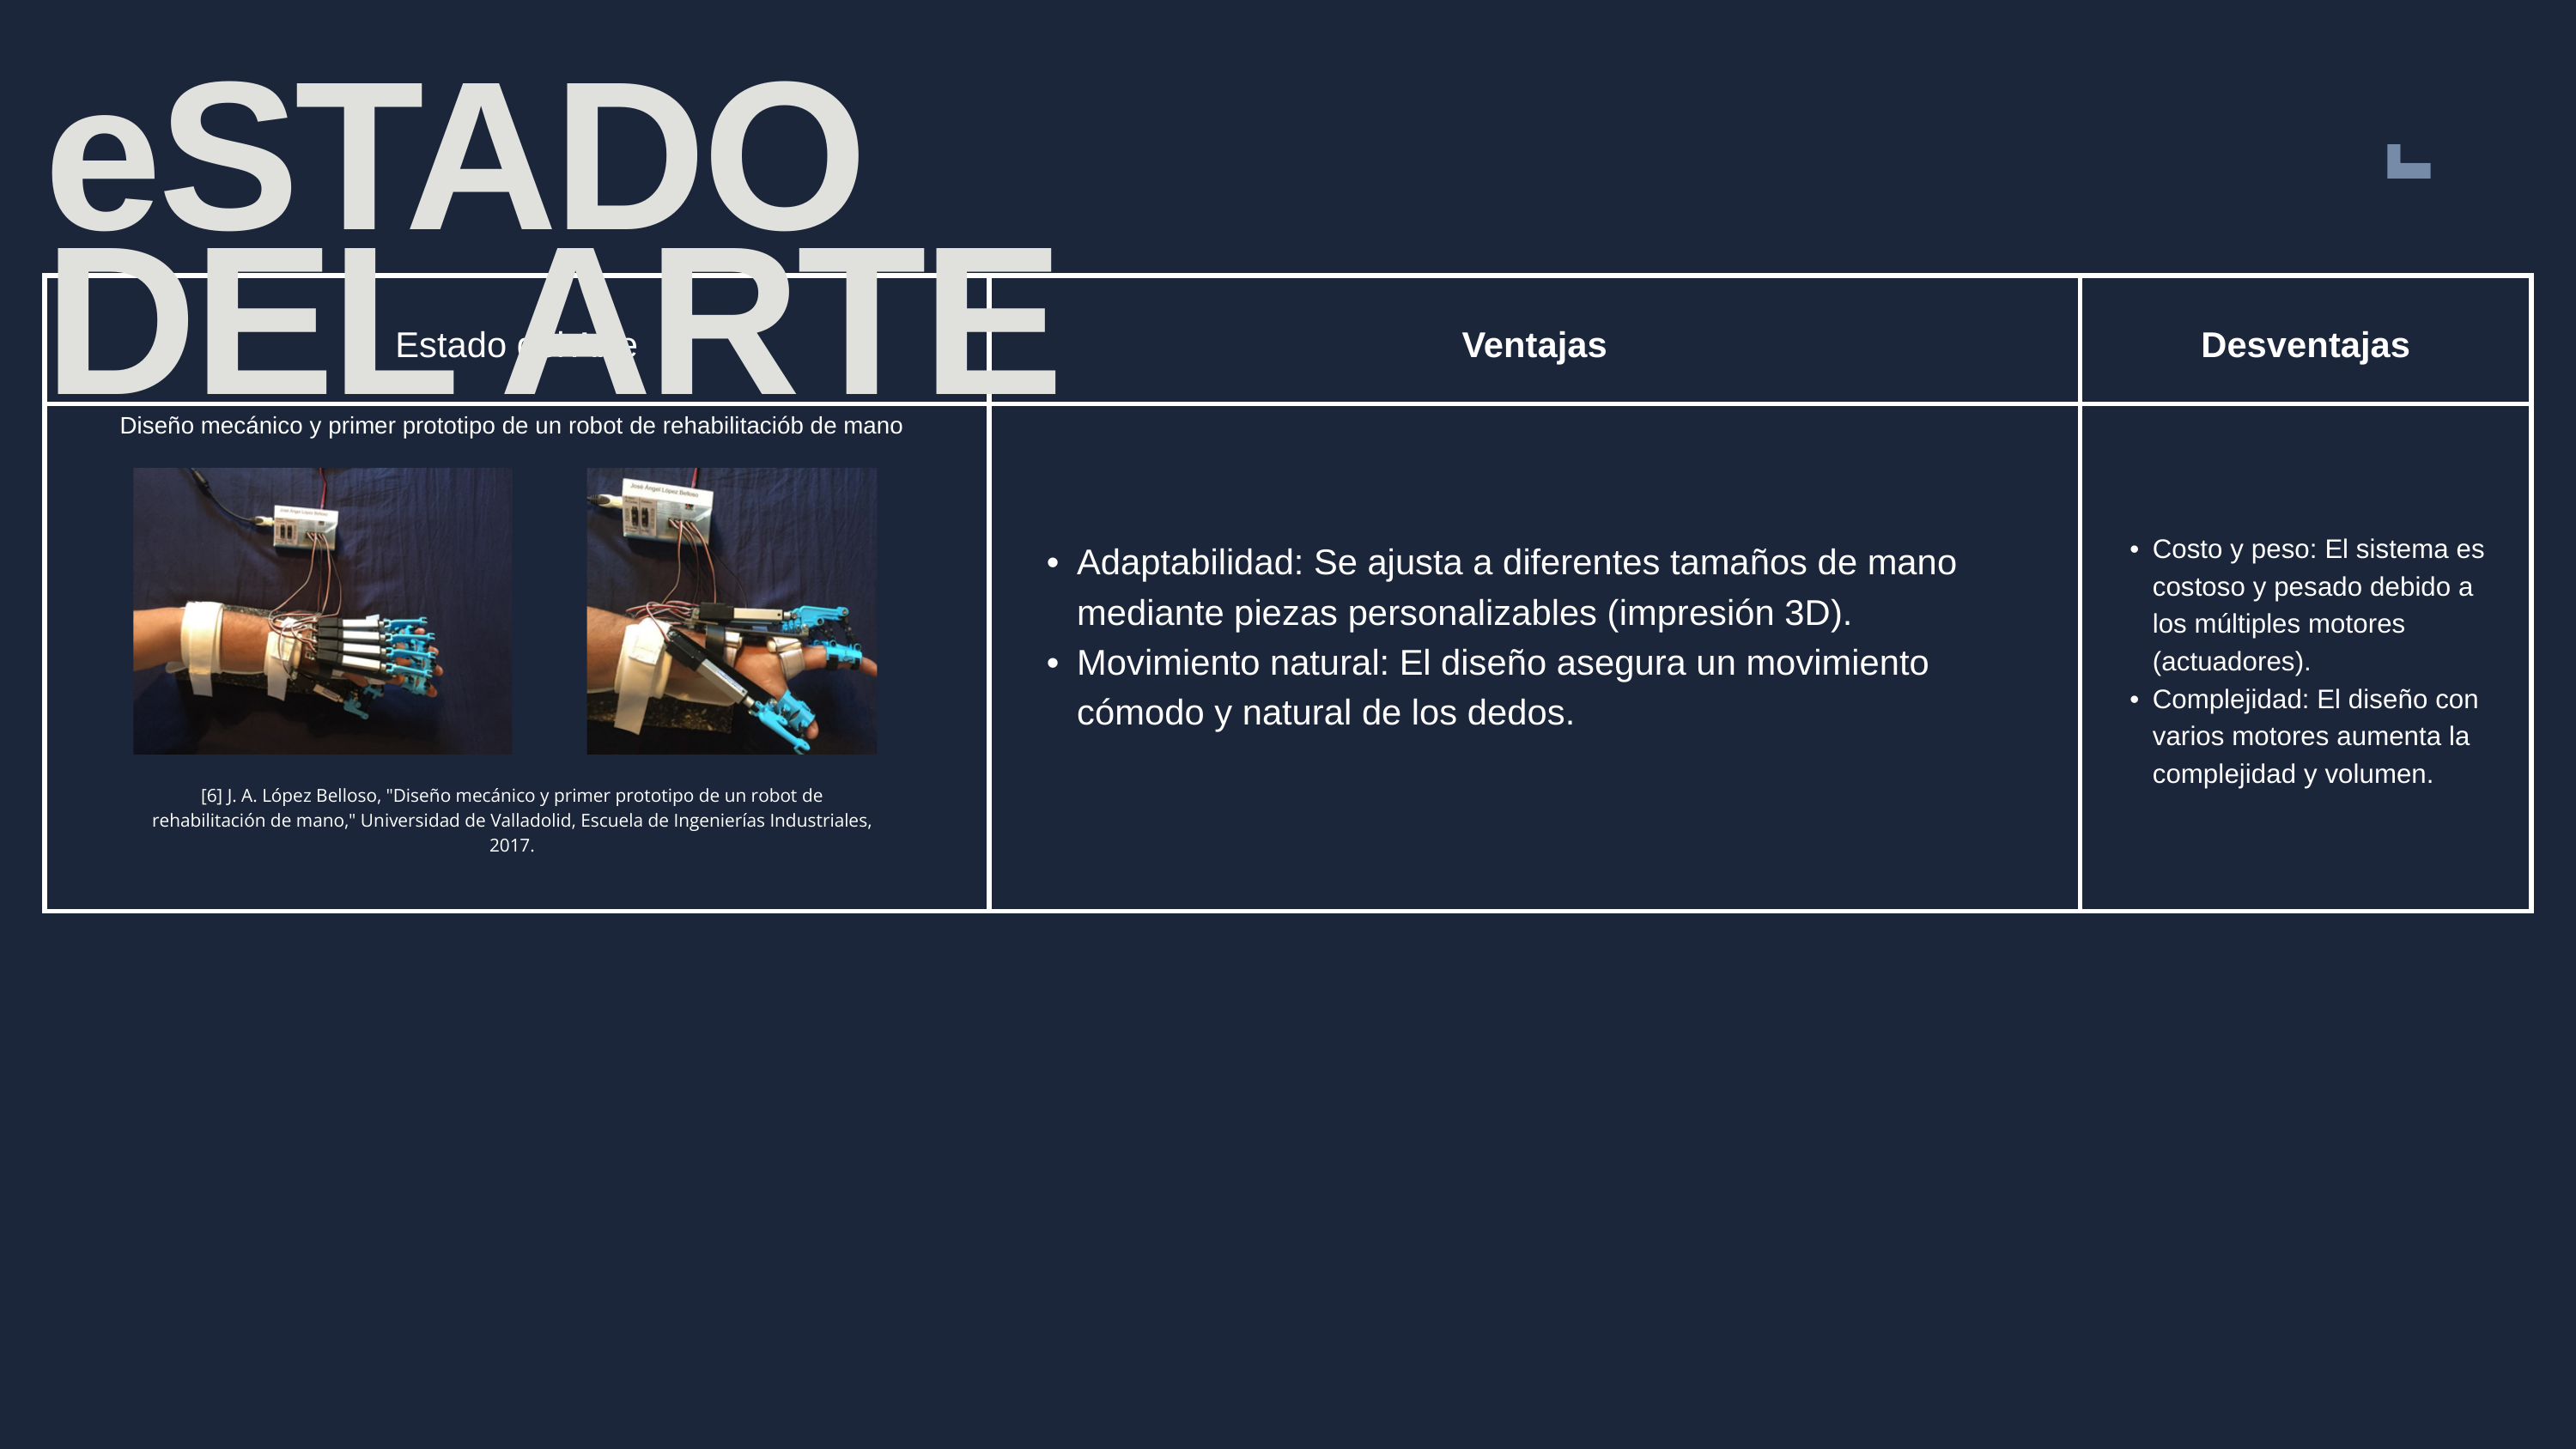

eSTADO DEL ARTE

| Estado del Arte | Ventajas | Desventajas |
| --- | --- | --- |
|  | Adaptabilidad: Se ajusta a diferentes tamaños de mano mediante piezas personalizables (impresión 3D). Movimiento natural: El diseño asegura un movimiento cómodo y natural de los dedos. | Costo y peso: El sistema es costoso y pesado debido a los múltiples motores (actuadores). Complejidad: El diseño con varios motores aumenta la complejidad y volumen. |
Diseño mecánico y primer prototipo de un robot de rehabilitaciób de mano

[6] J. A. López Belloso, "Diseño mecánico y primer prototipo de un robot de rehabilitación de mano," Universidad de Valladolid, Escuela de Ingenierías Industriales, 2017.